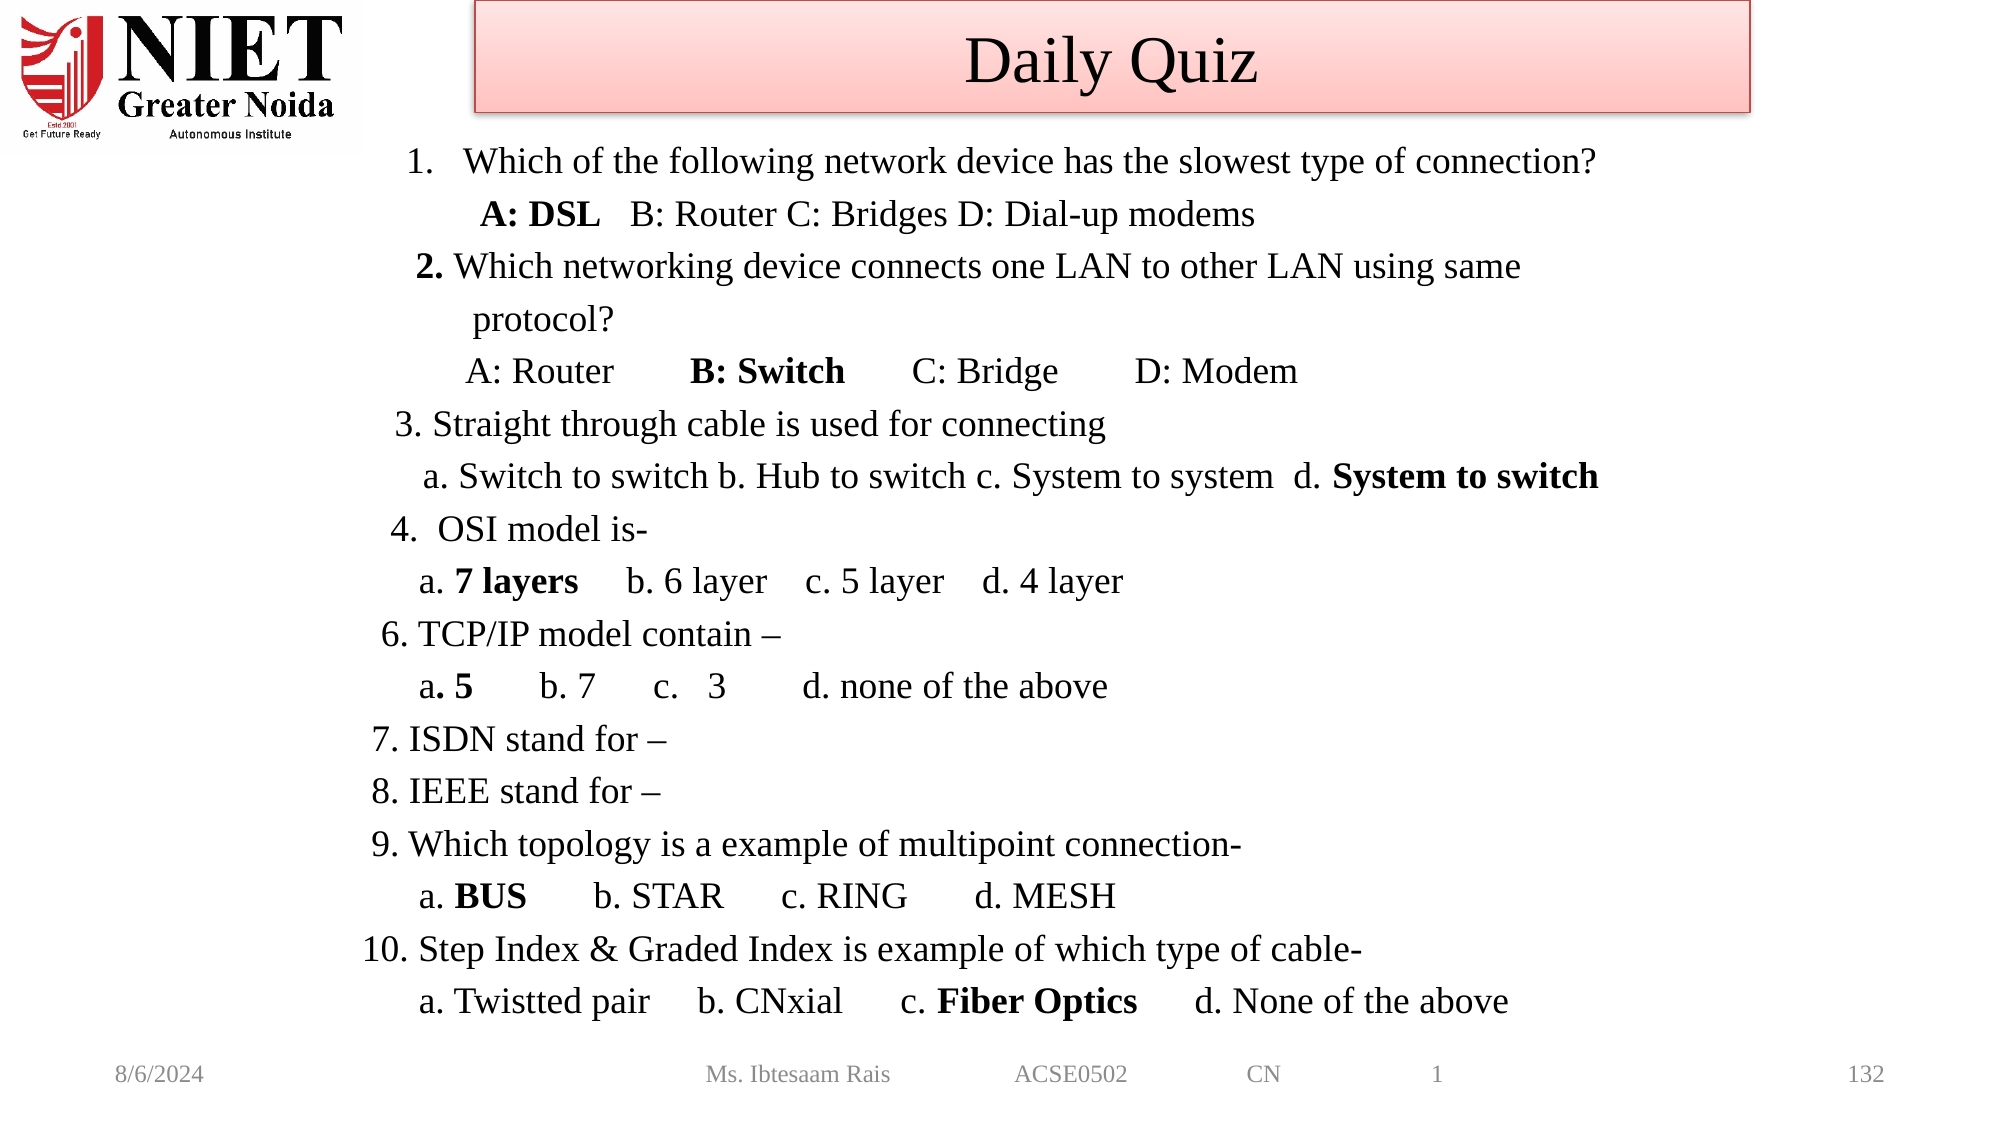

Daily Quiz
   Which of the following network device has the slowest type of connection?
A: DSL	B: Router C: Bridges D: Dial-up modems
 2. Which networking device connects one LAN to other LAN using same
       protocol?
A: Router        B: Switch       C: Bridge        D: Modem
     3. Straight through cable is used for connecting
        a. Switch to switch b. Hub to switch c. System to system  d. System to switch
   4.  OSI model is-
      a. 7 layers     b. 6 layer    c. 5 layer    d. 4 layer
  6. TCP/IP model contain –
      a. 5       b. 7      c.   3        d. none of the above
 7. ISDN stand for –
 8. IEEE stand for –
 9. Which topology is a example of multipoint connection-
      a. BUS       b. STAR      c. RING       d. MESH
10. Step Index & Graded Index is example of which type of cable-
      a. Twistted pair     b. CNxial      c. Fiber Optics      d. None of the above

8/6/2024
Ms. Ibtesaam Rais                    ACSE0502                   CN                        1
132